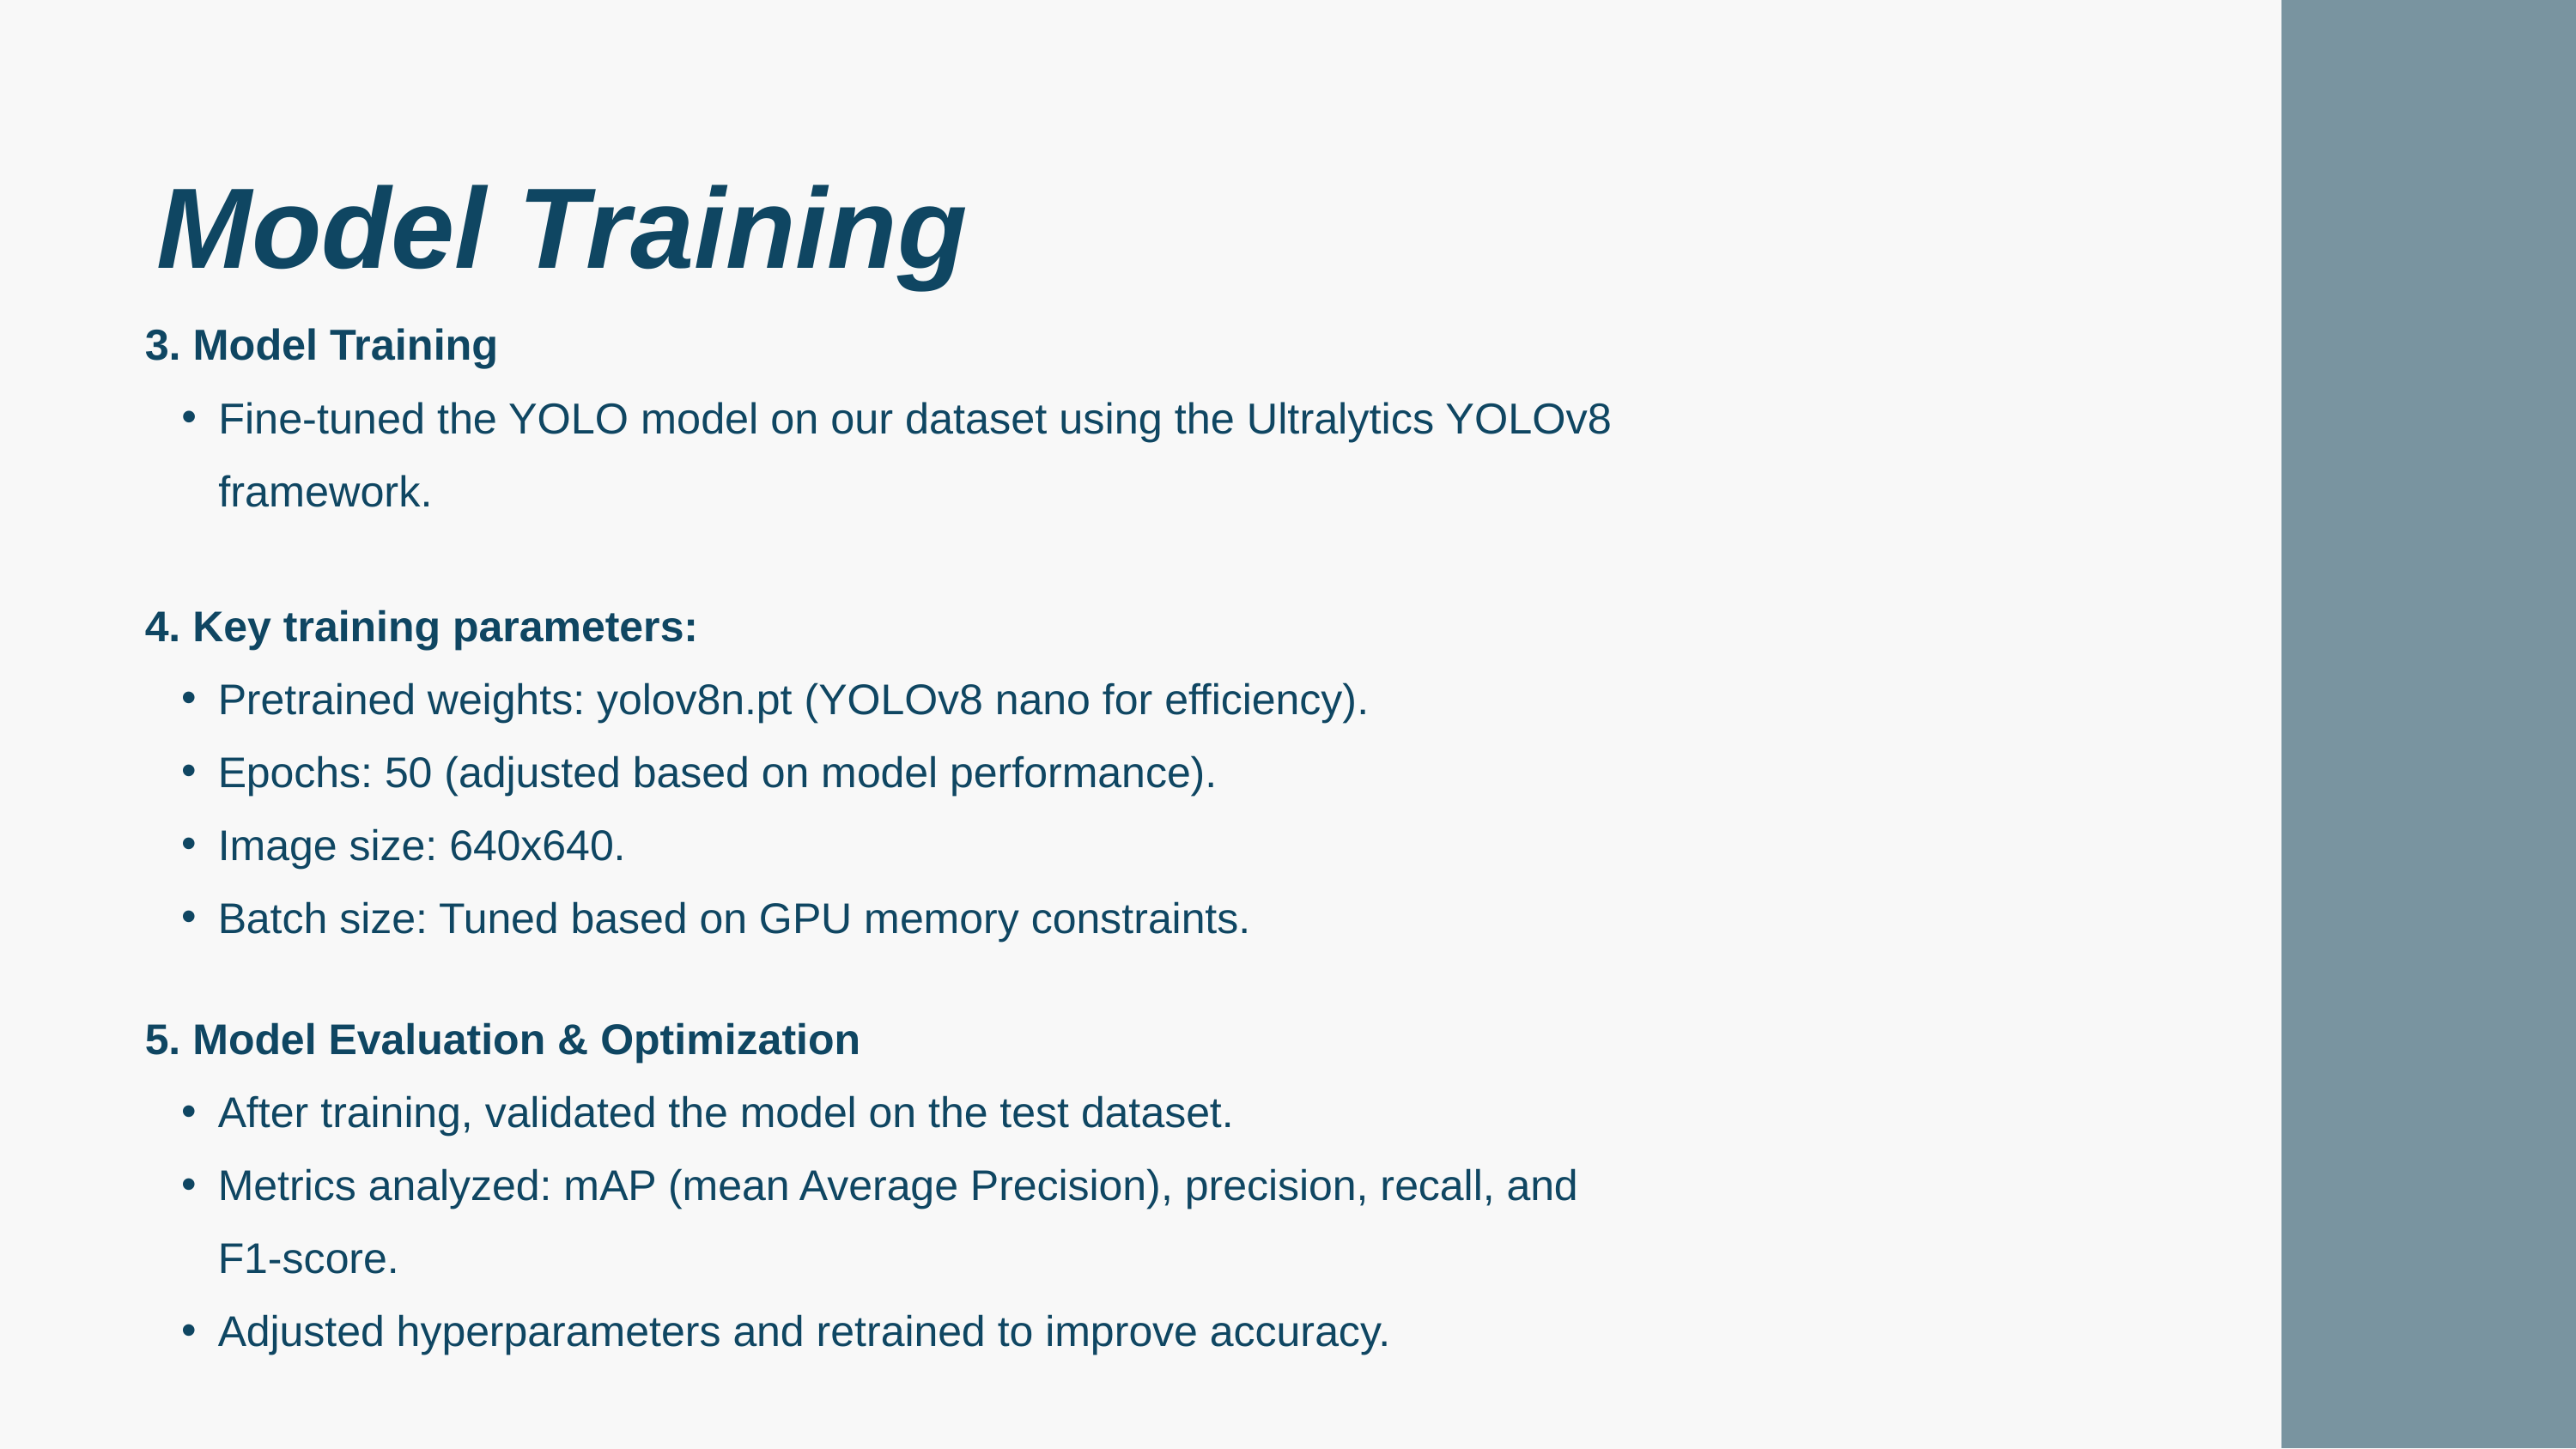

Model Training
3. Model Training
Fine-tuned the YOLO model on our dataset using the Ultralytics YOLOv8 framework.

4. Key training parameters:
Pretrained weights: yolov8n.pt (YOLOv8 nano for efficiency).
Epochs: 50 (adjusted based on model performance).
Image size: 640x640.
Batch size: Tuned based on GPU memory constraints.

5. Model Evaluation & Optimization
After training, validated the model on the test dataset.
Metrics analyzed: mAP (mean Average Precision), precision, recall, and F1-score.
Adjusted hyperparameters and retrained to improve accuracy.